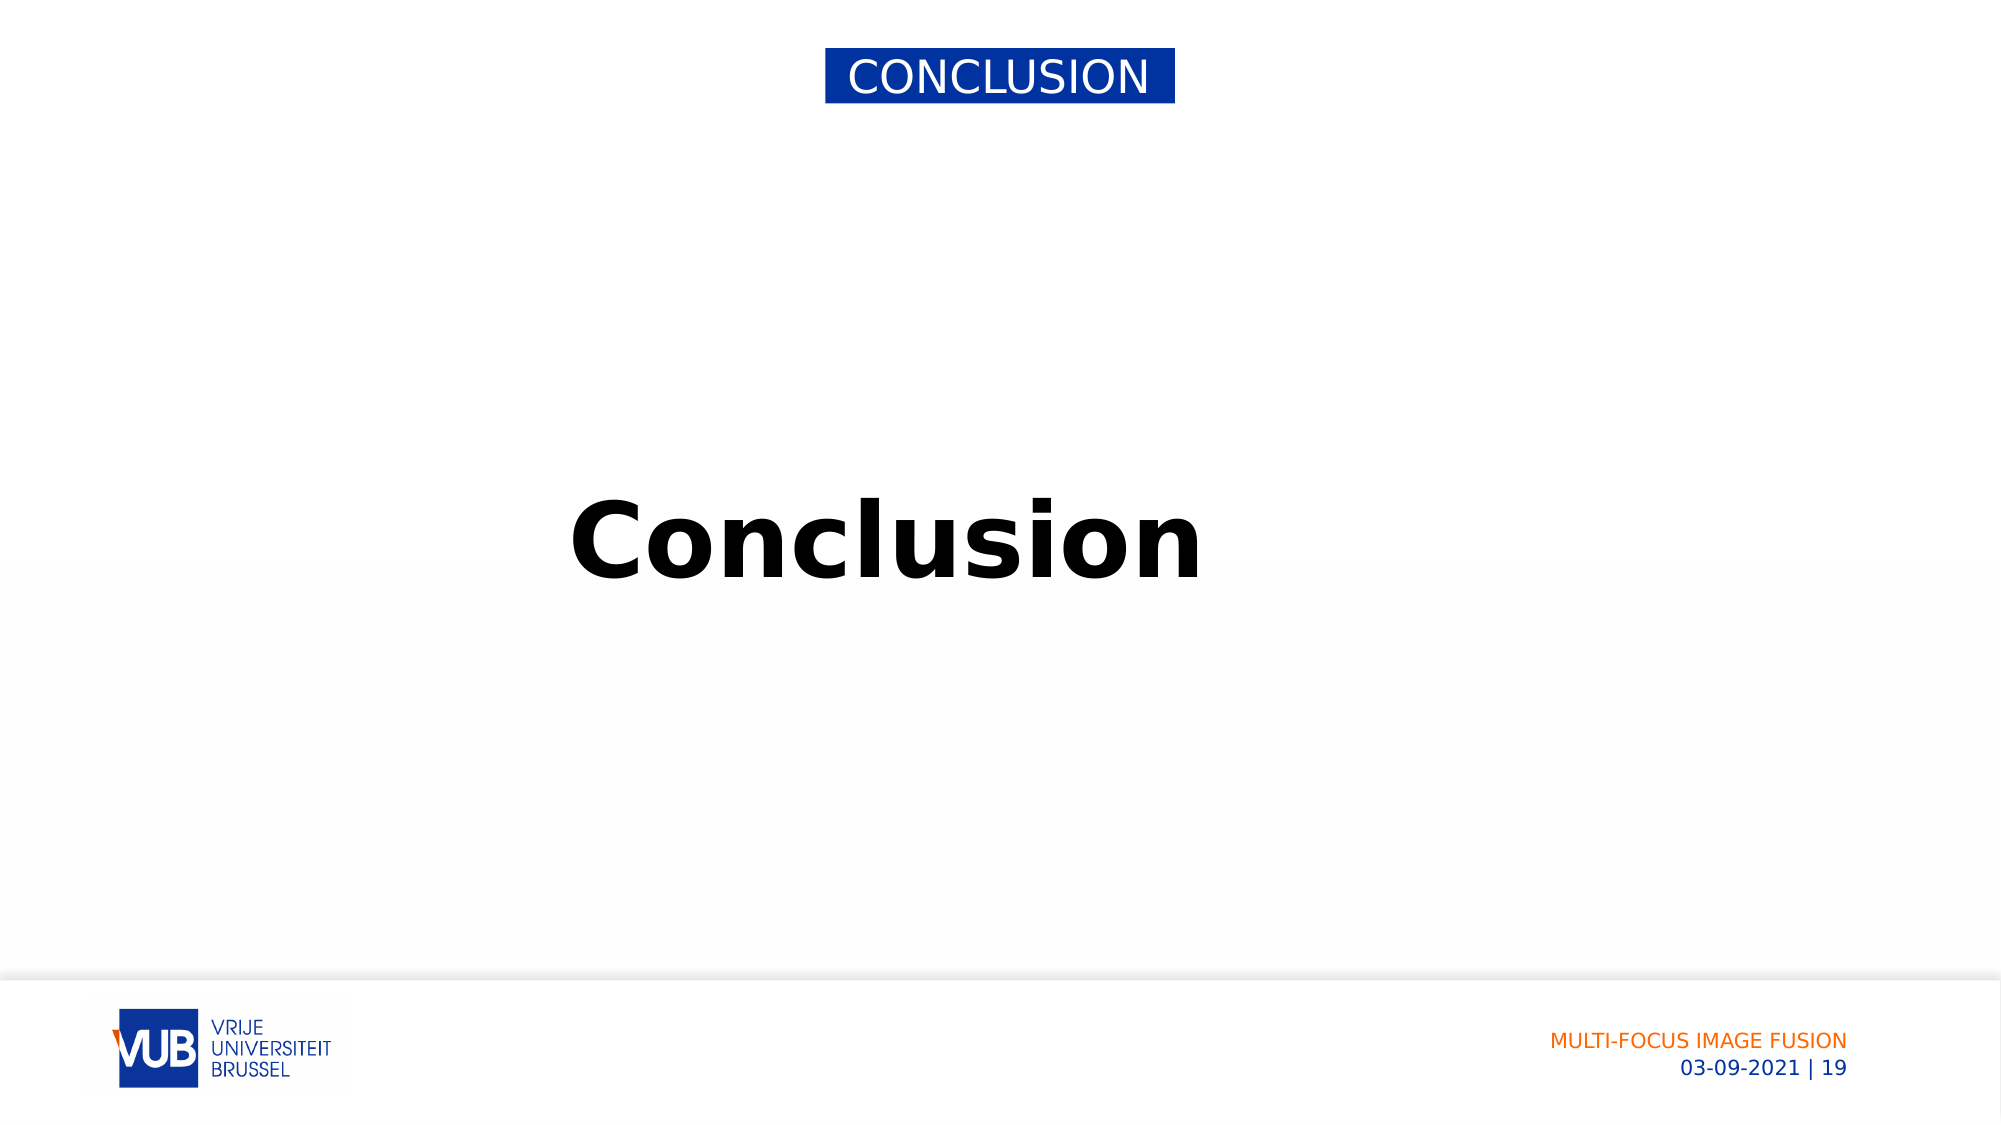

Conclusion
Conclusion
MULTI-FOCUS IMAGE FUSION
 03-09-2021 | 19